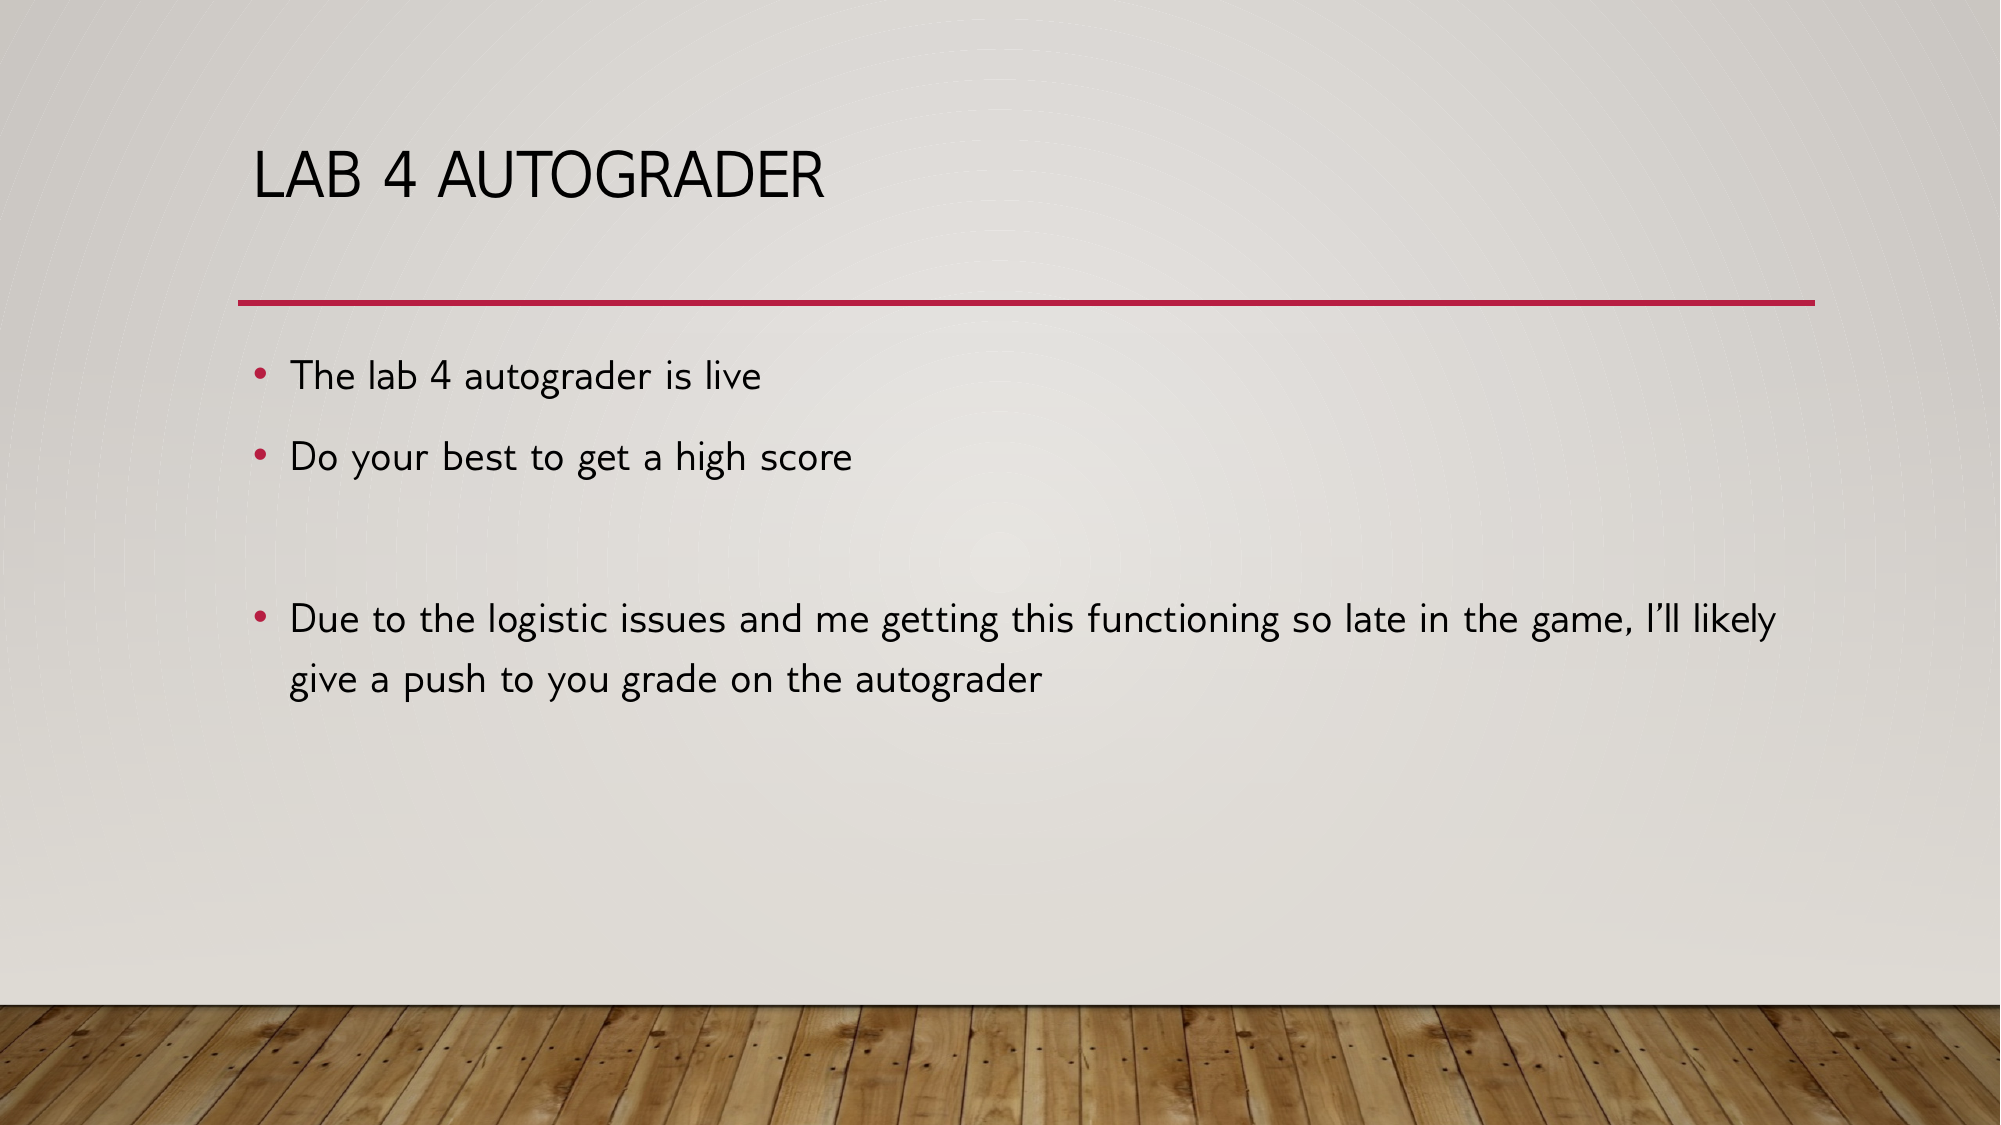

# Lab 4 autograder
The lab 4 autograder is live
Do your best to get a high score

Due to the logistic issues and me getting this functioning so late in the game, I’ll likely give a push to you grade on the autograder